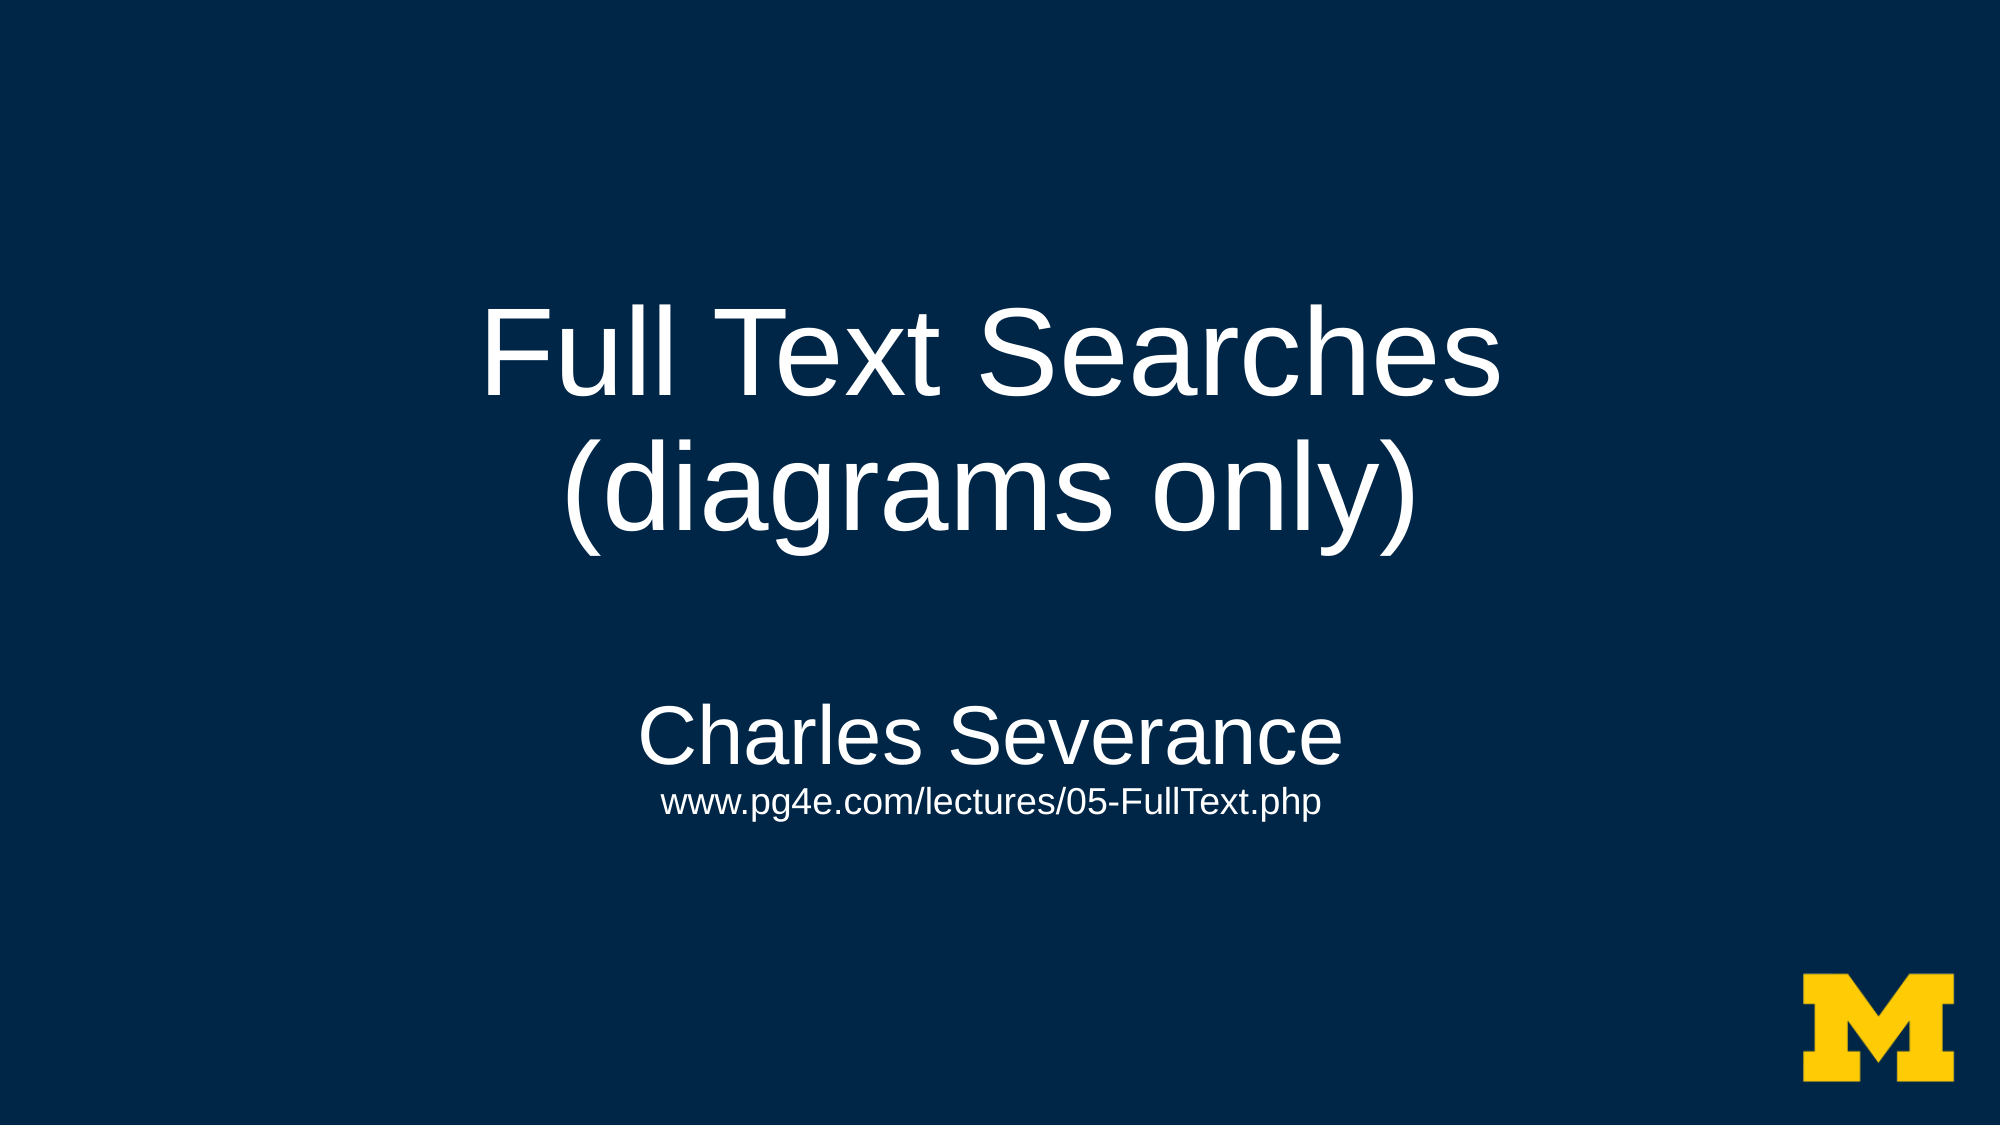

# Full Text Searches (diagrams only) Charles Severance www.pg4e.com/lectures/05-FullText.php